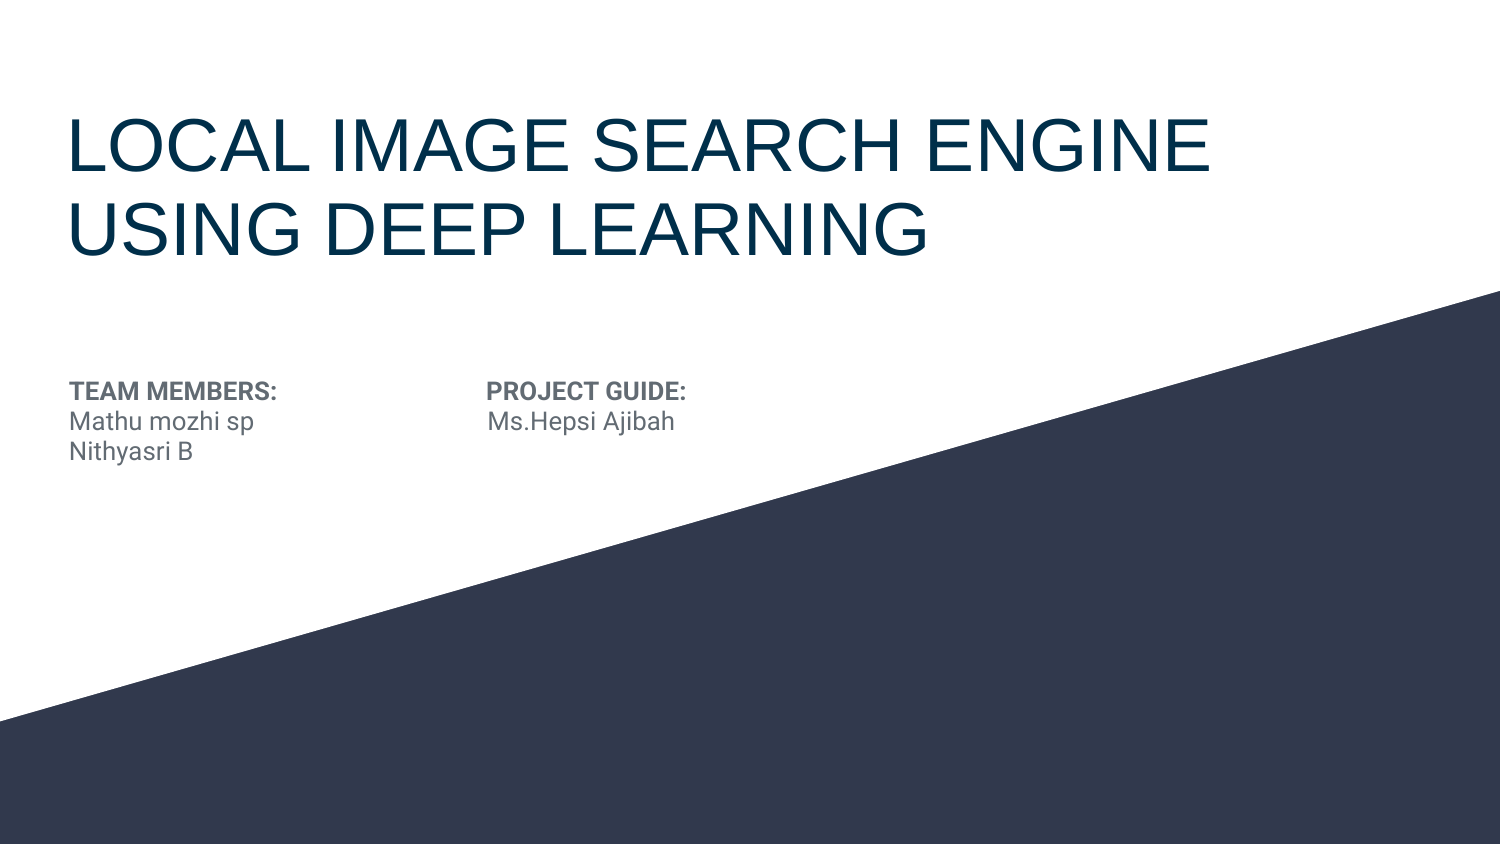

# LOCAL IMAGE SEARCH ENGINE USING DEEP LEARNING
TEAM MEMBERS:                                PROJECT GUIDE:
Mathu mozhi sp                                    Ms.Hepsi Ajibah
Nithyasri B